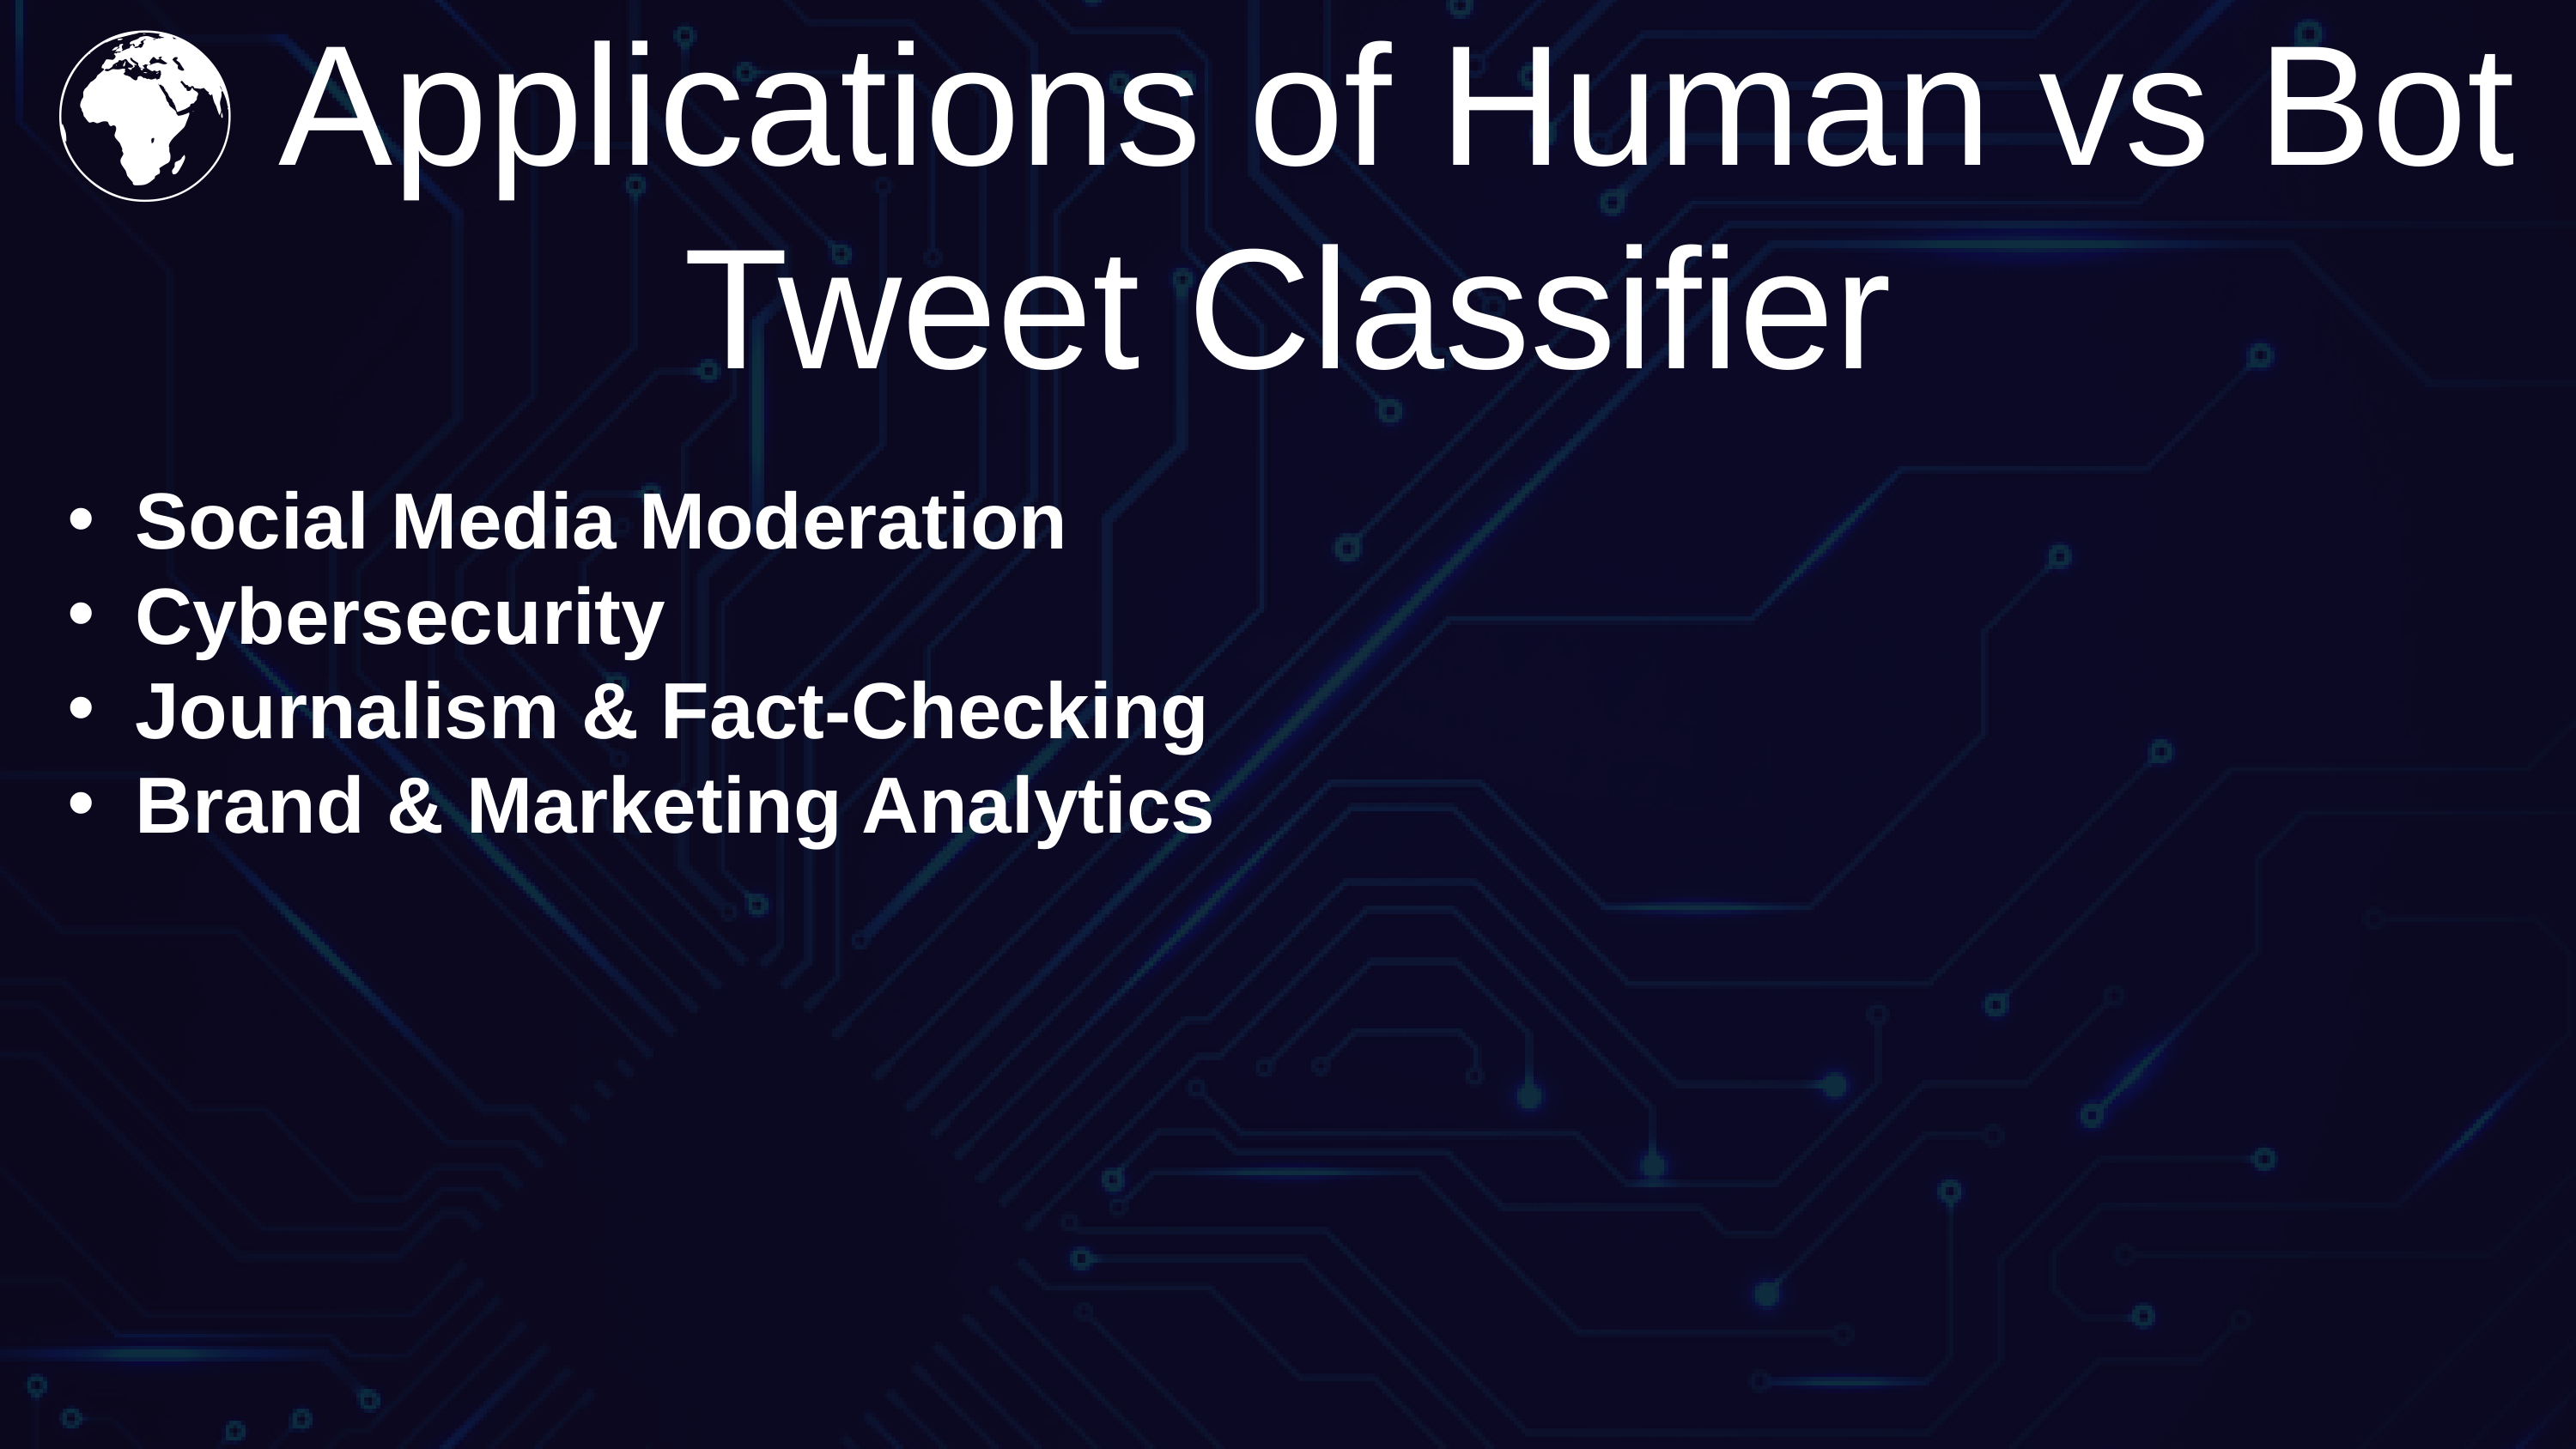

🌍 Applications of Human vs Bot Tweet Classifier

Social Media Moderation
Cybersecurity
Journalism & Fact-Checking
Brand & Marketing Analytics